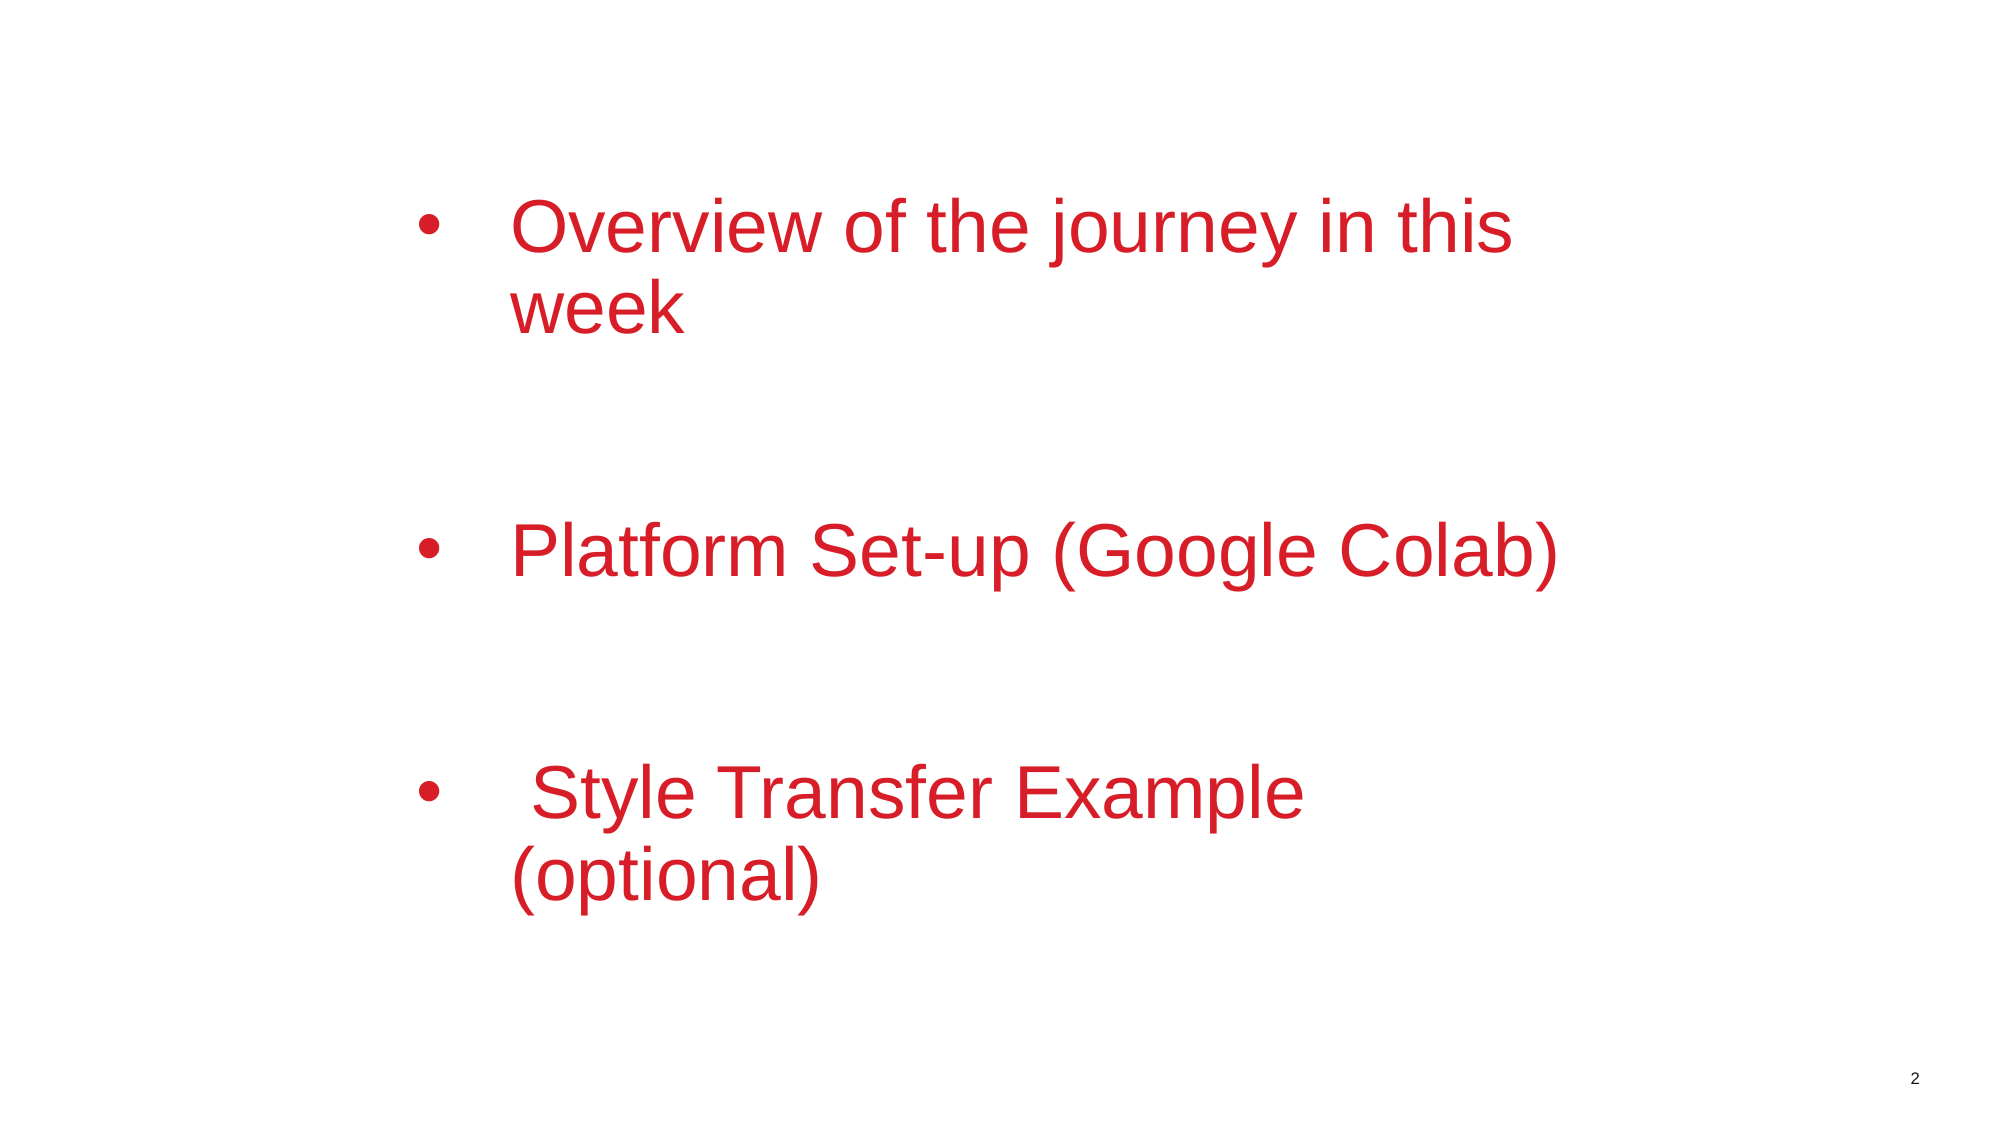

Overview of the journey in this week

Platform Set-up (Google Colab)

 Style Transfer Example (optional)
2